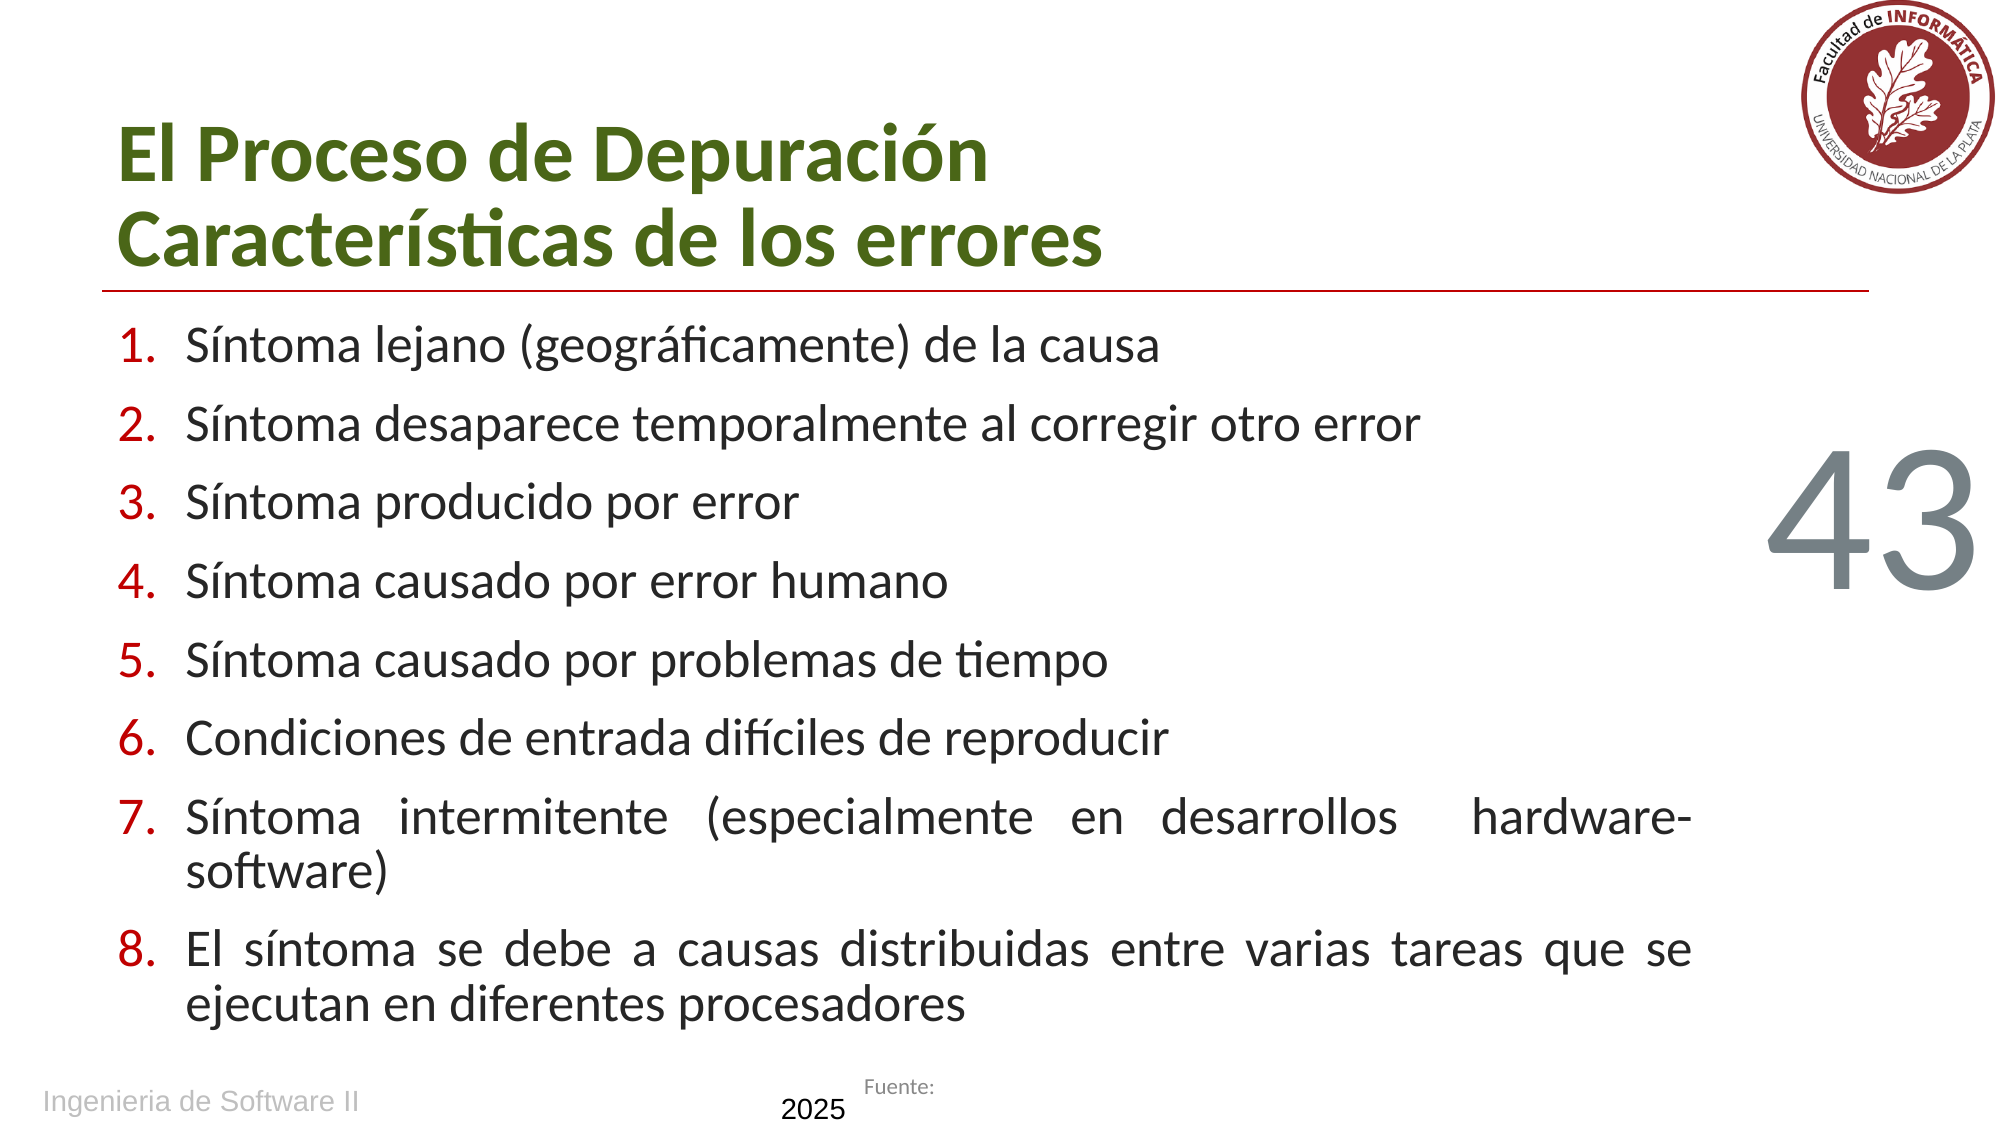

# El Proceso de Depuración Características de los errores
Síntoma lejano (geográficamente) de la causa
Síntoma desaparece temporalmente al corregir otro error
Síntoma producido por error
Síntoma causado por error humano
Síntoma causado por problemas de tiempo
Condiciones de entrada difíciles de reproducir
Síntoma intermitente (especialmente en desarrollos  hardware-software)
El síntoma se debe a causas distribuidas entre varias tareas que se ejecutan en diferentes procesadores
43

Ingenieria de Software II